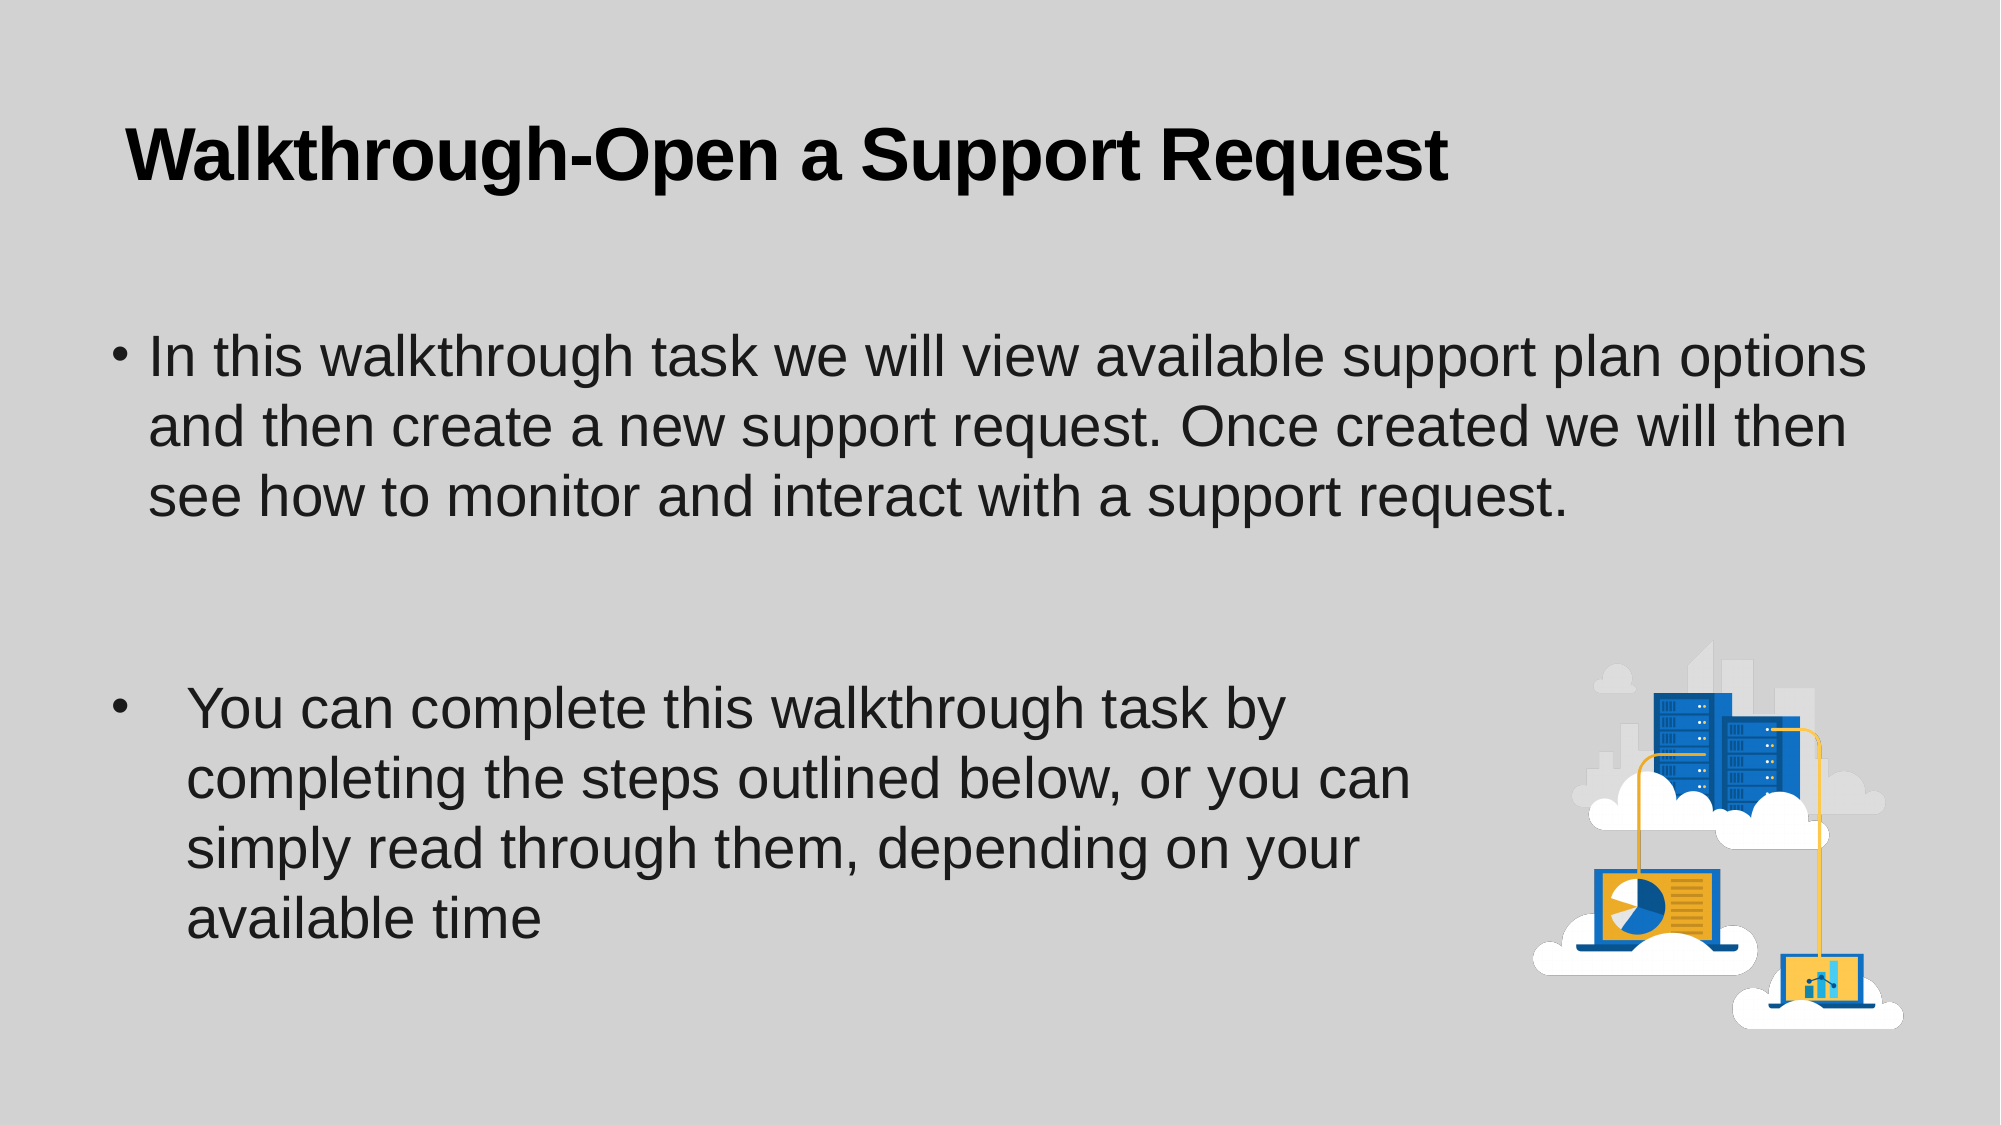

# Walkthrough-Open a Support Request
In this walkthrough task we will view available support plan options and then create a new support request. Once created we will then see how to monitor and interact with a support request.

You can complete this walkthrough task by completing the steps outlined below, or you can simply read through them, depending on your available time